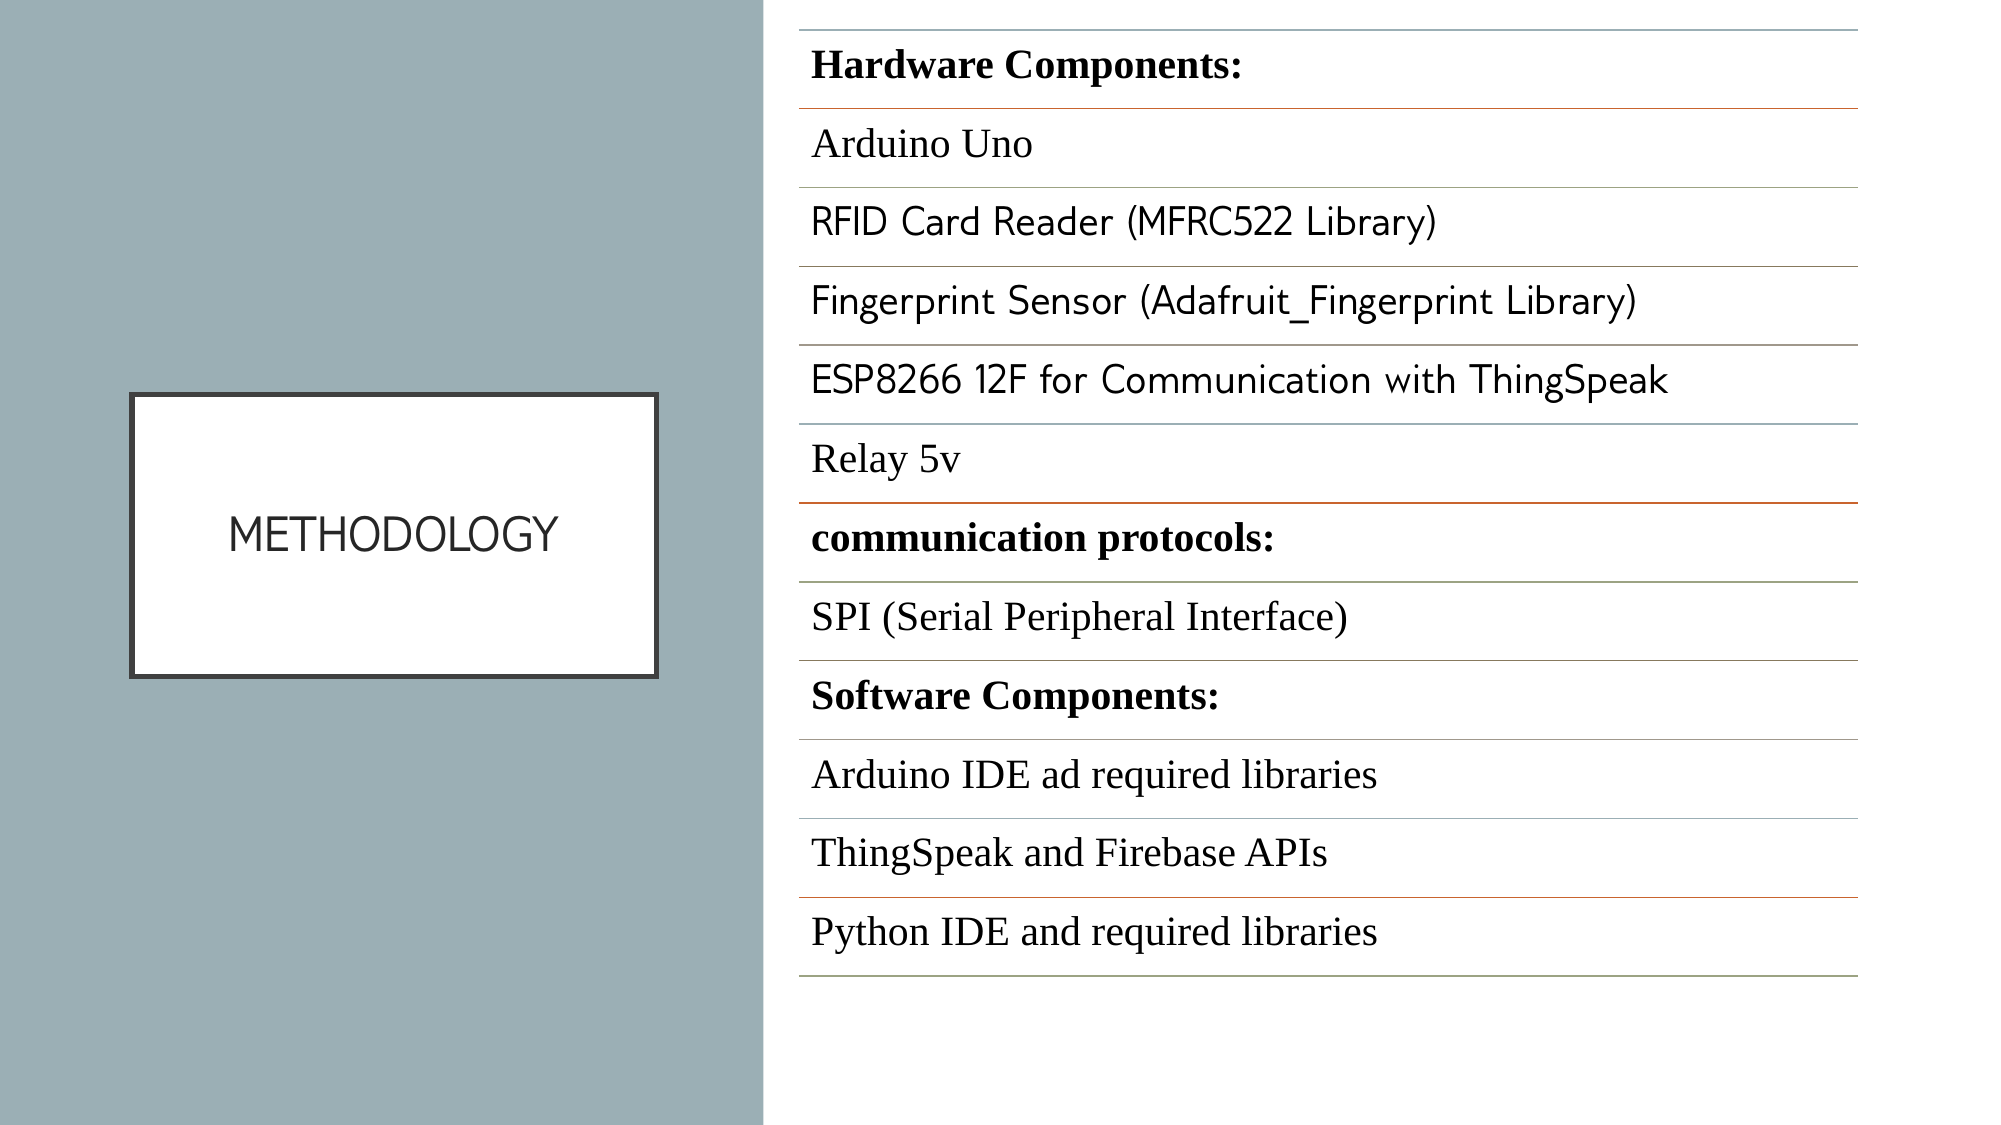

Hardware Components:

Arduino Uno

RFID Card Reader (MFRC522 Library)

Fingerprint Sensor (Adafruit_Fingerprint Library)

ESP8266 12F for Communication with ThingSpeak

Relay 5v

communication protocols:

SPI (Serial Peripheral Interface)

Software Components:

Arduino IDE ad required libraries

ThingSpeak and Firebase APIs

Python IDE and required libraries

# METHODOLOGY